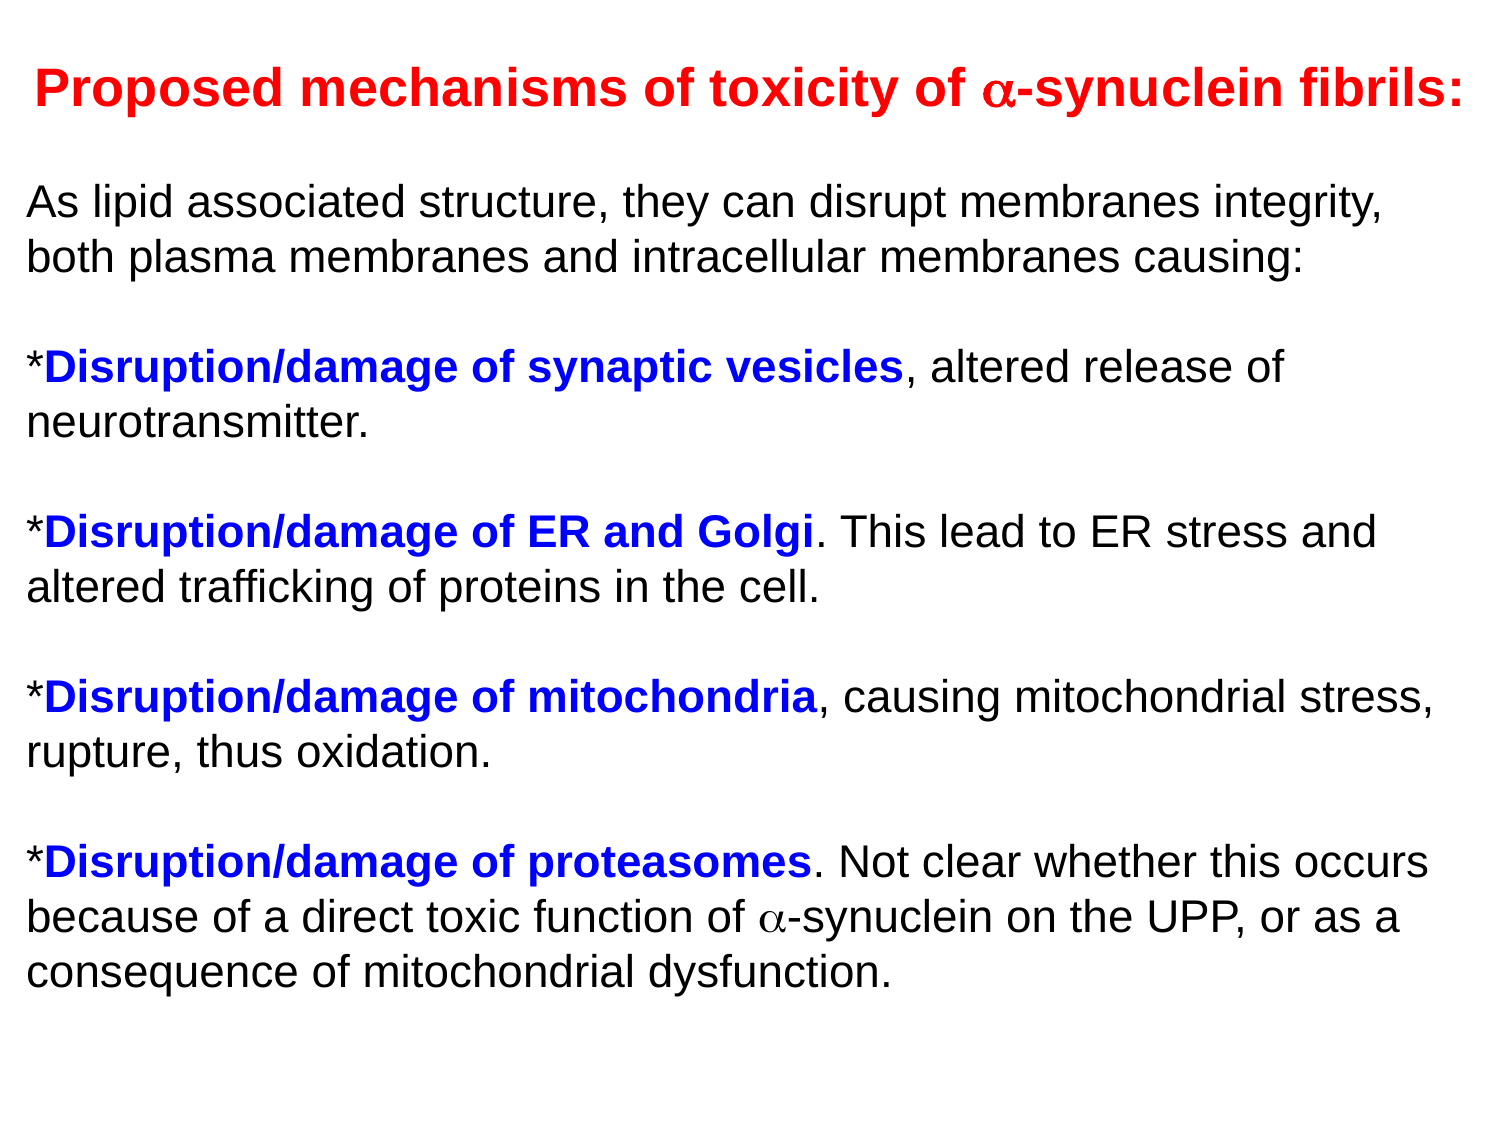

Proposed mechanisms of toxicity of α-synuclein fibrils:

As lipid associated structure, they can disrupt membranes integrity, both plasma membranes and intracellular membranes causing:

*Disruption/damage of synaptic vesicles, altered release of neurotransmitter.

*Disruption/damage of ER and Golgi. This lead to ER stress and altered trafficking of proteins in the cell.

*Disruption/damage of mitochondria, causing mitochondrial stress, rupture, thus oxidation.

*Disruption/damage of proteasomes. Not clear whether this occurs because of a direct toxic function of α-synuclein on the UPP, or as a consequence of mitochondrial dysfunction.